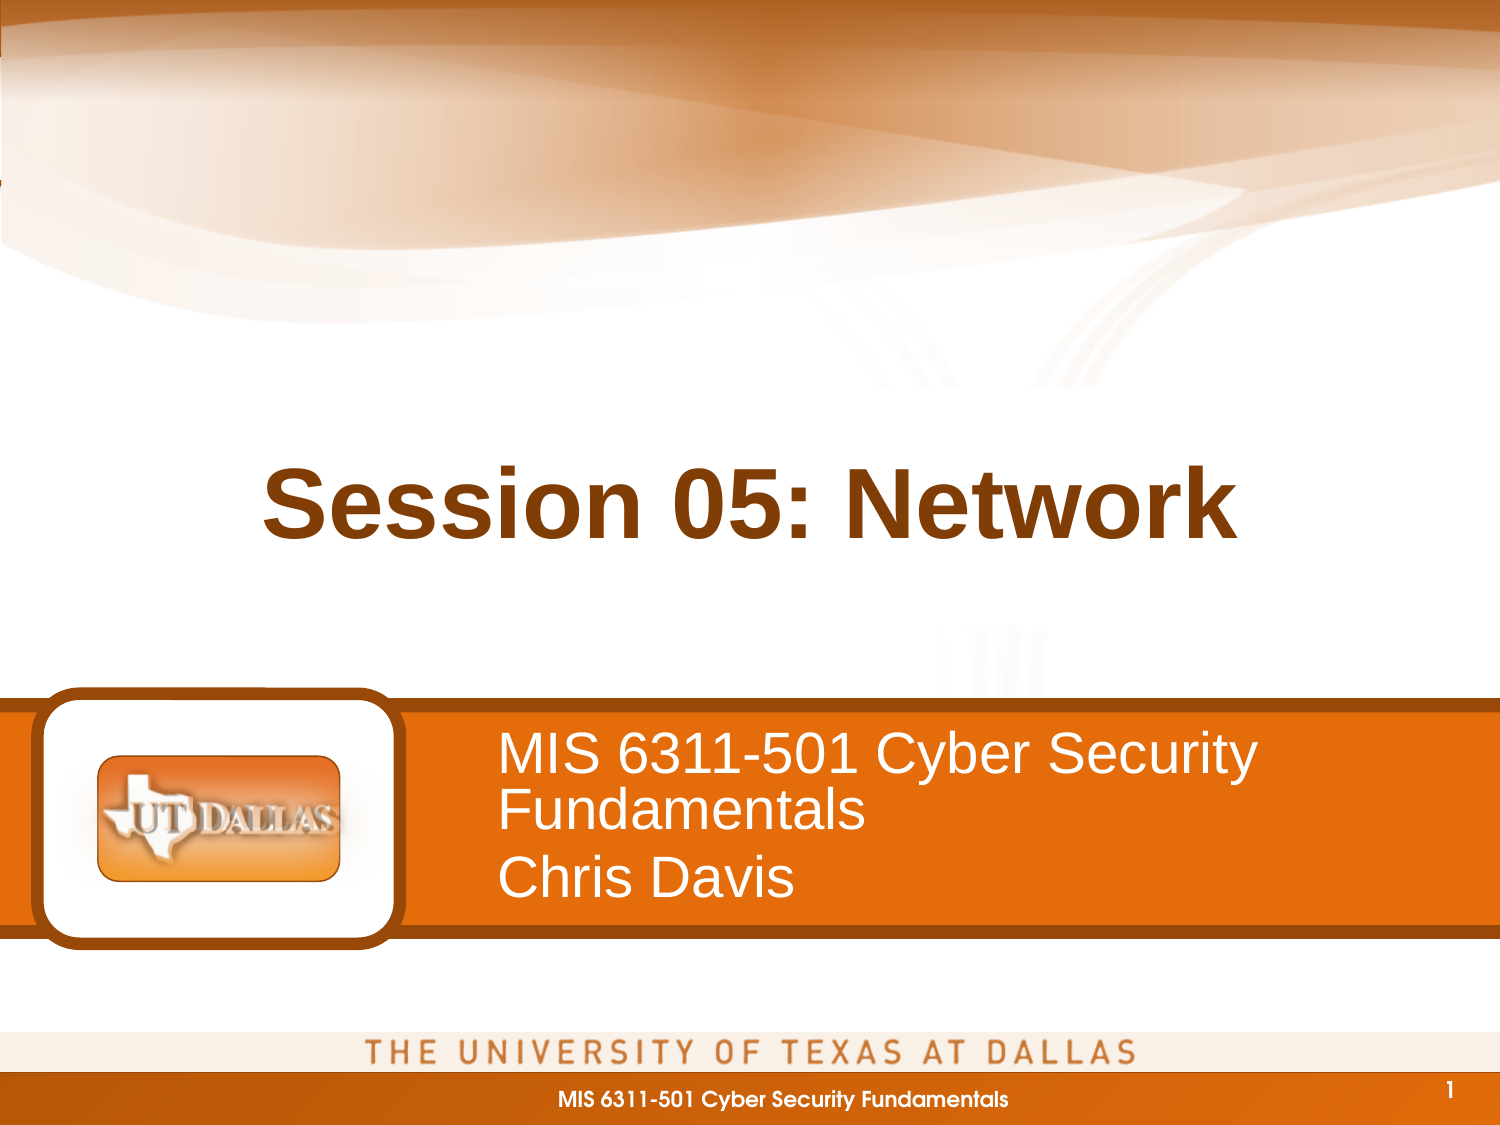

# Session 05: Network
MIS 6311-501 Cyber Security Fundamentals
Chris Davis
1